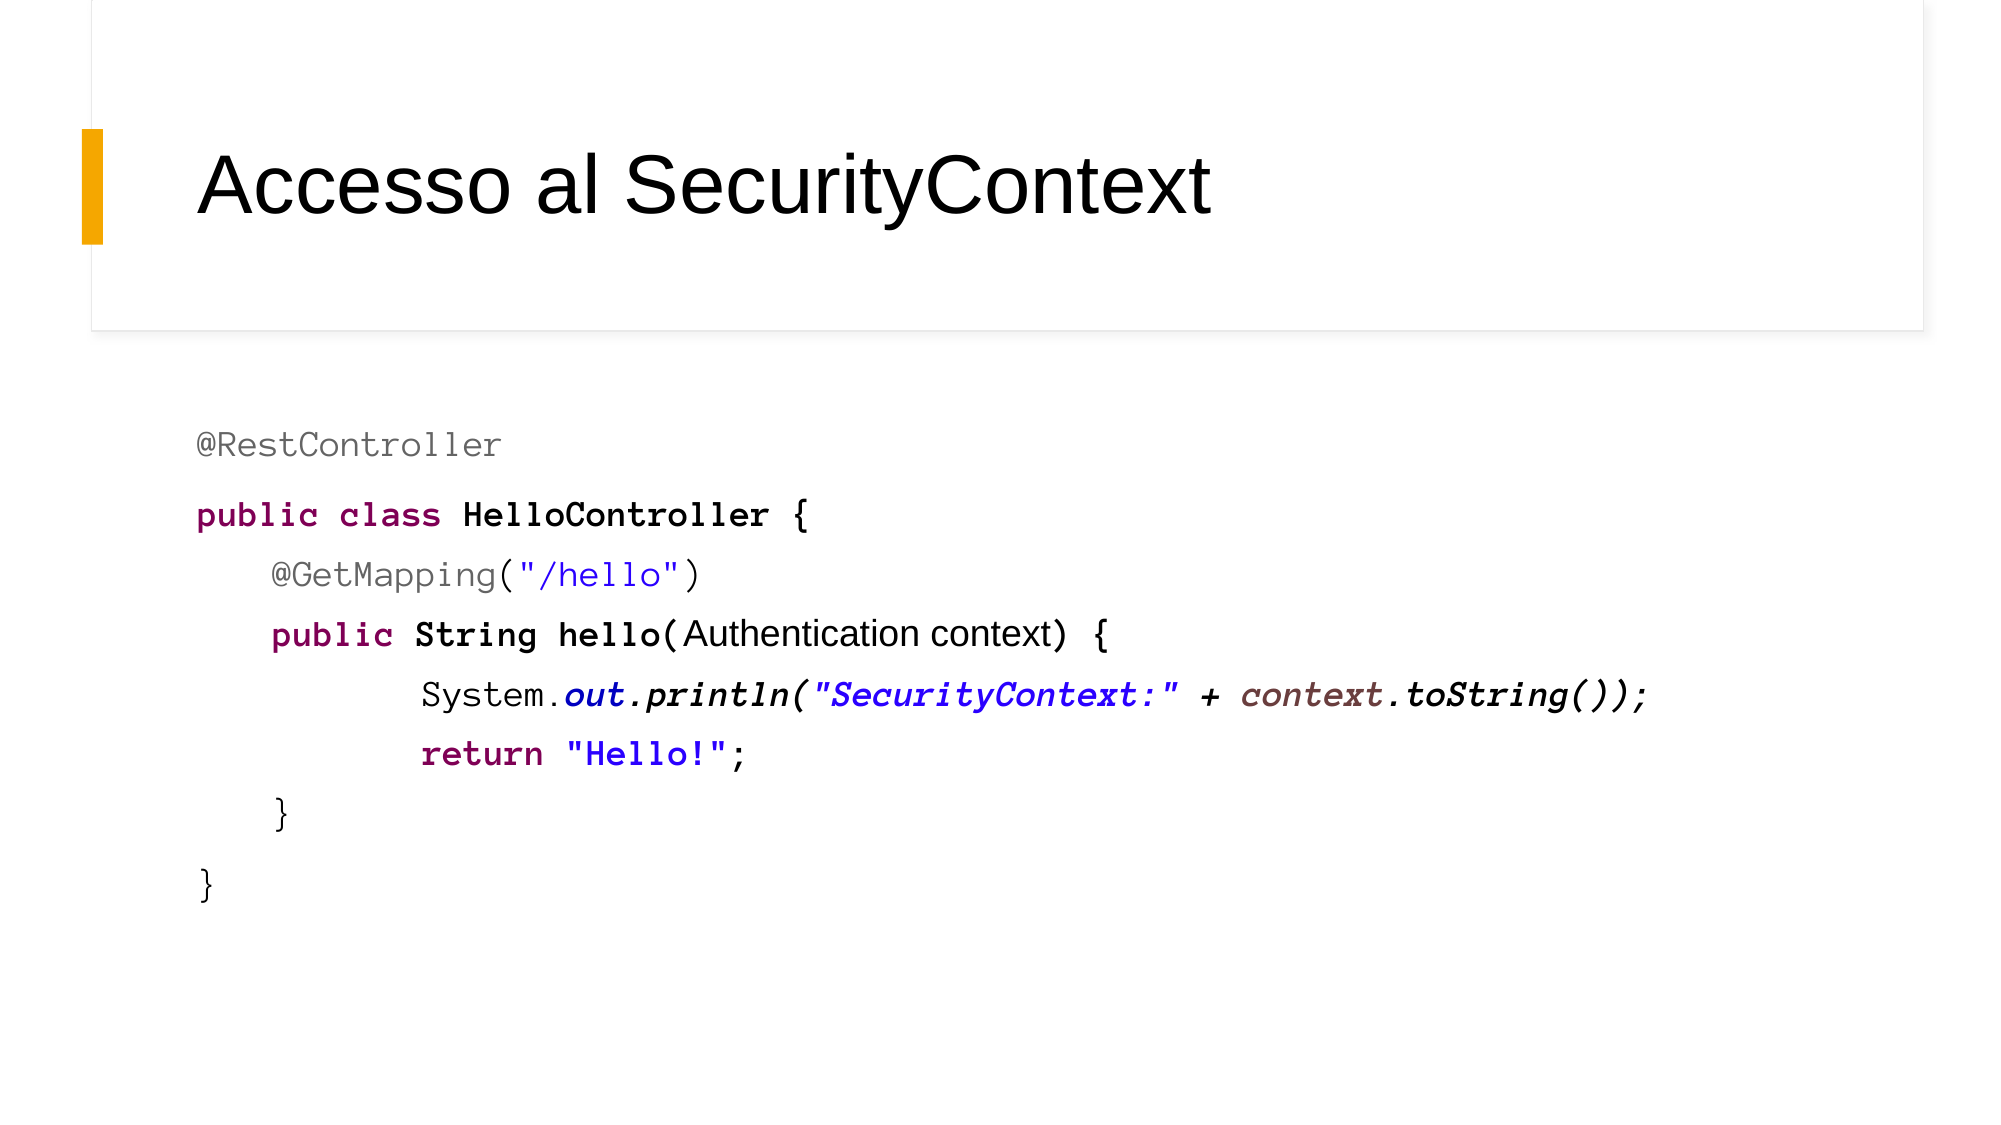

# Accesso al SecurityContext
@RestController
public class HelloController {
@GetMapping("/hello")
public String hello(Authentication context) {
	System.out.println("SecurityContext:" + context.toString());
	return "Hello!";
}
}